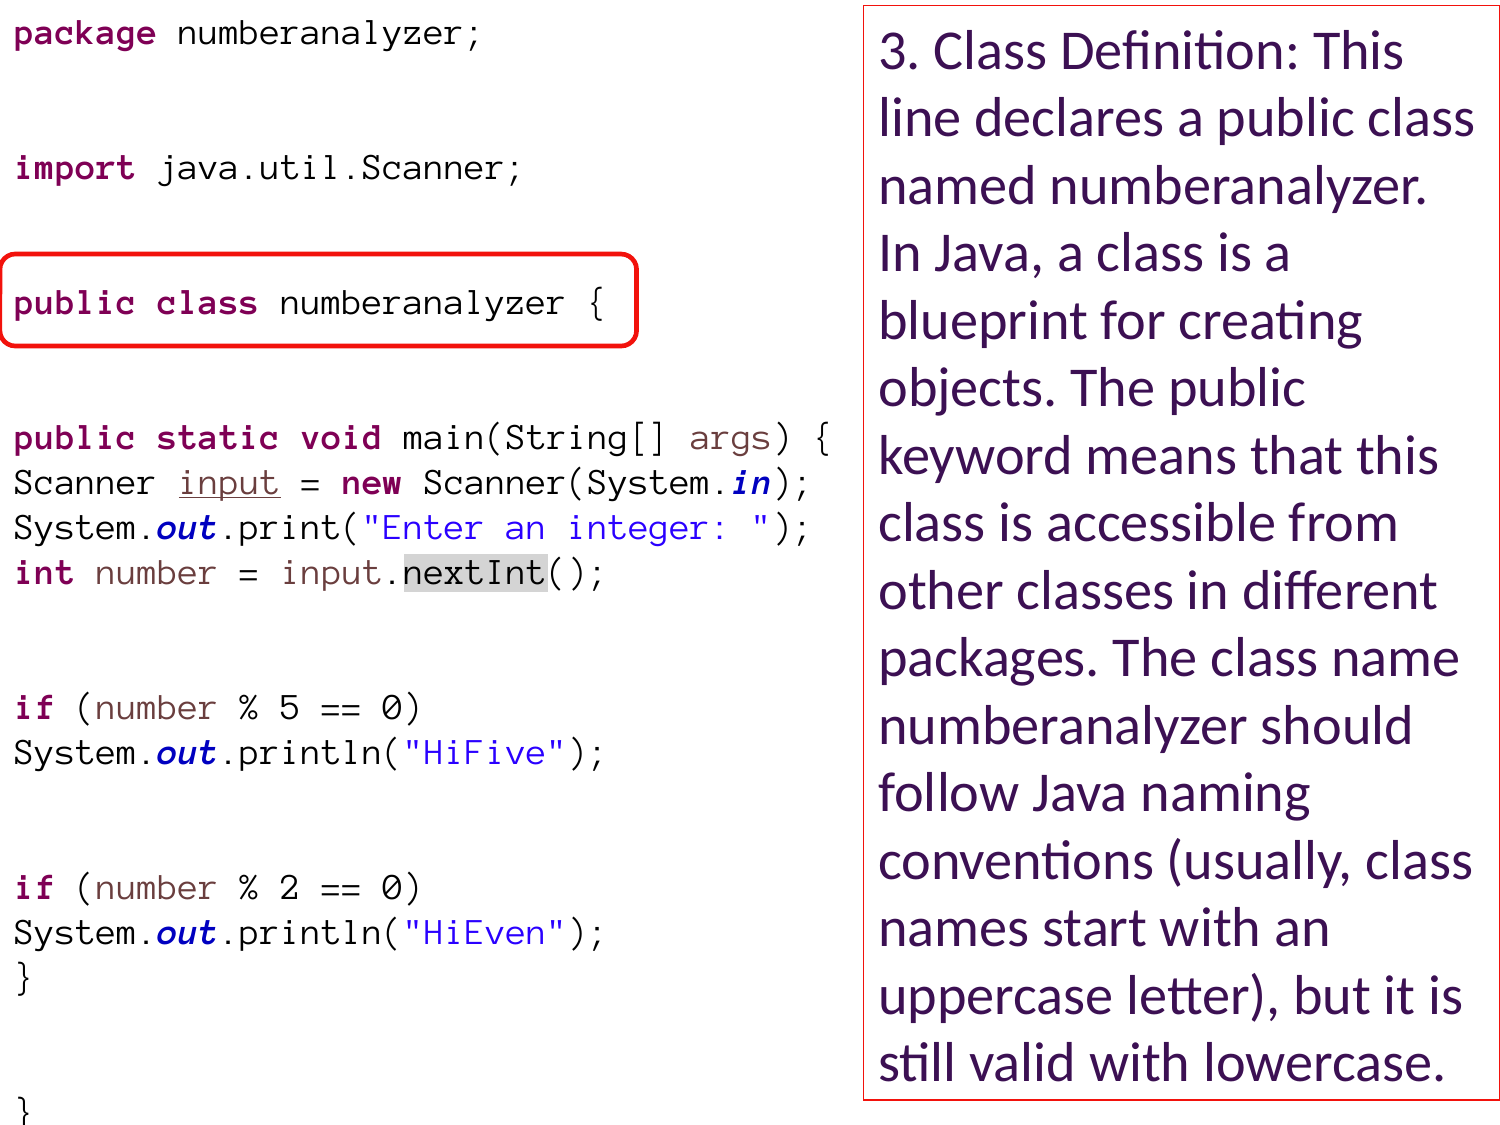

package numberanalyzer;

import java.util.Scanner;

public class numberanalyzer {

public static void main(String[] args) {
Scanner input = new Scanner(System.in);
System.out.print("Enter an integer: ");
int number = input.nextInt();

if (number % 5 == 0)
System.out.println("HiFive");

if (number % 2 == 0)
System.out.println("HiEven");
}

}
3. Class Definition: This line declares a public class named numberanalyzer. In Java, a class is a blueprint for creating objects. The public keyword means that this class is accessible from other classes in different packages. The class name numberanalyzer should follow Java naming conventions (usually, class names start with an uppercase letter), but it is still valid with lowercase.